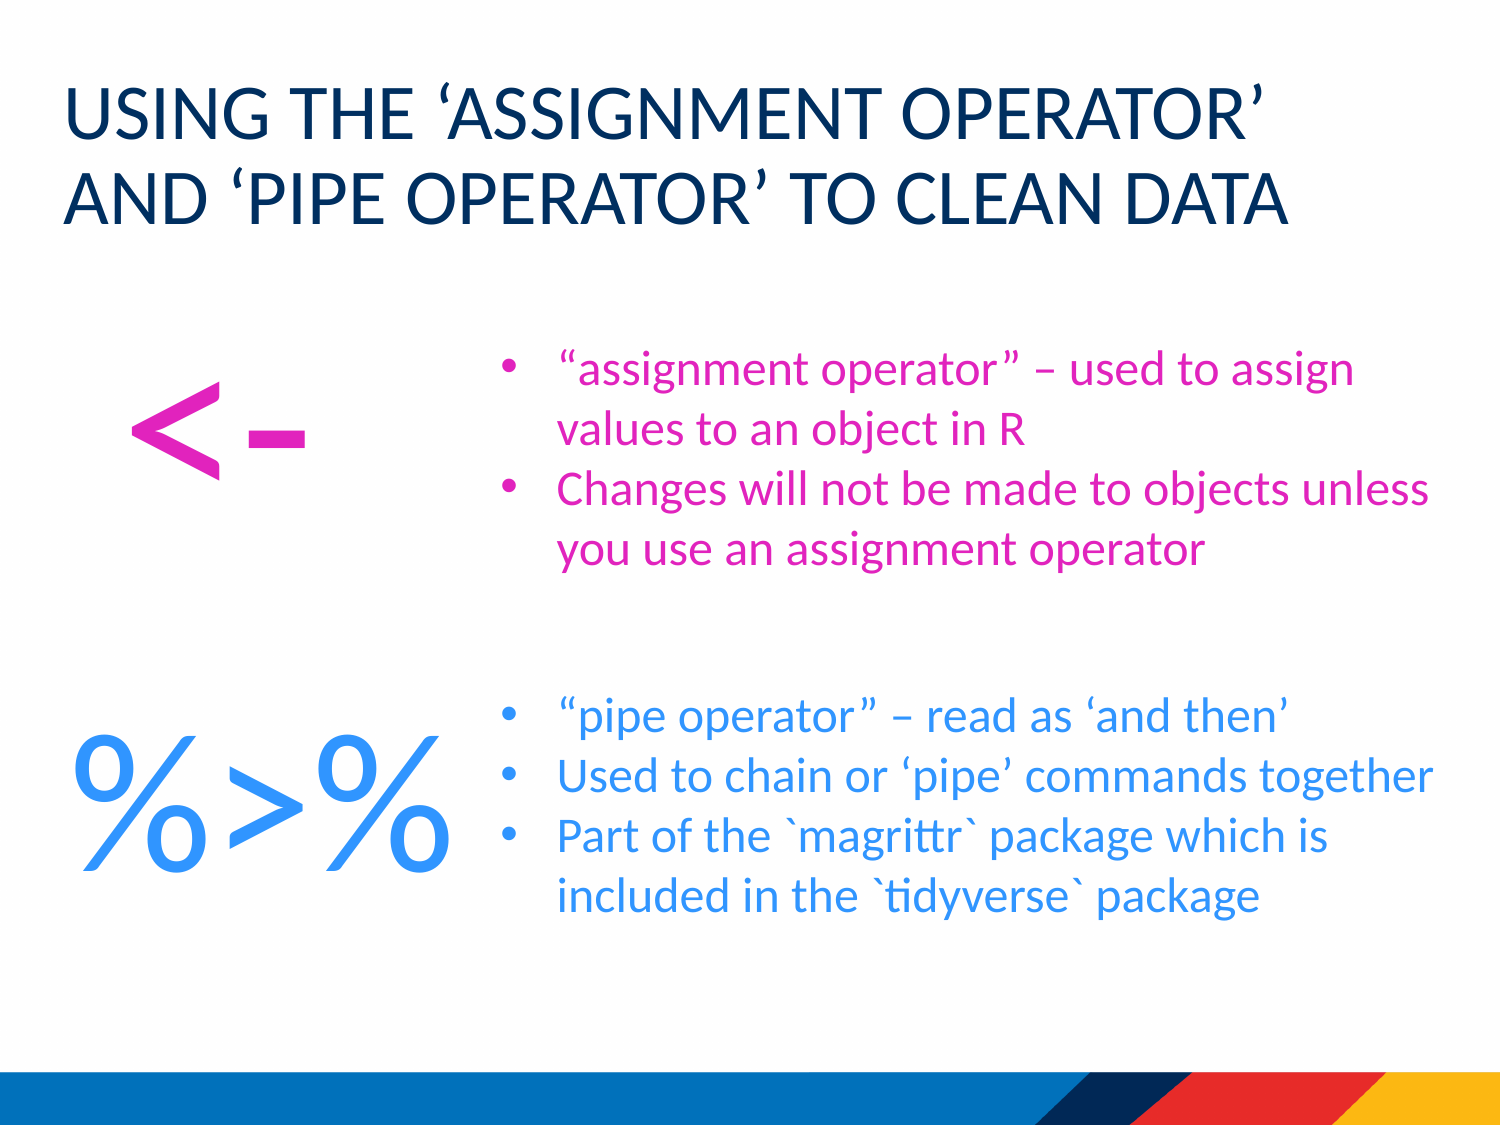

# using the ‘assignment operator’ and ‘pipe operator’ to clean data
<-
“assignment operator” – used to assign values to an object in R
Changes will not be made to objects unless you use an assignment operator
“pipe operator” – read as ‘and then’
Used to chain or ‘pipe’ commands together
Part of the `magrittr` package which is included in the `tidyverse` package
%>%